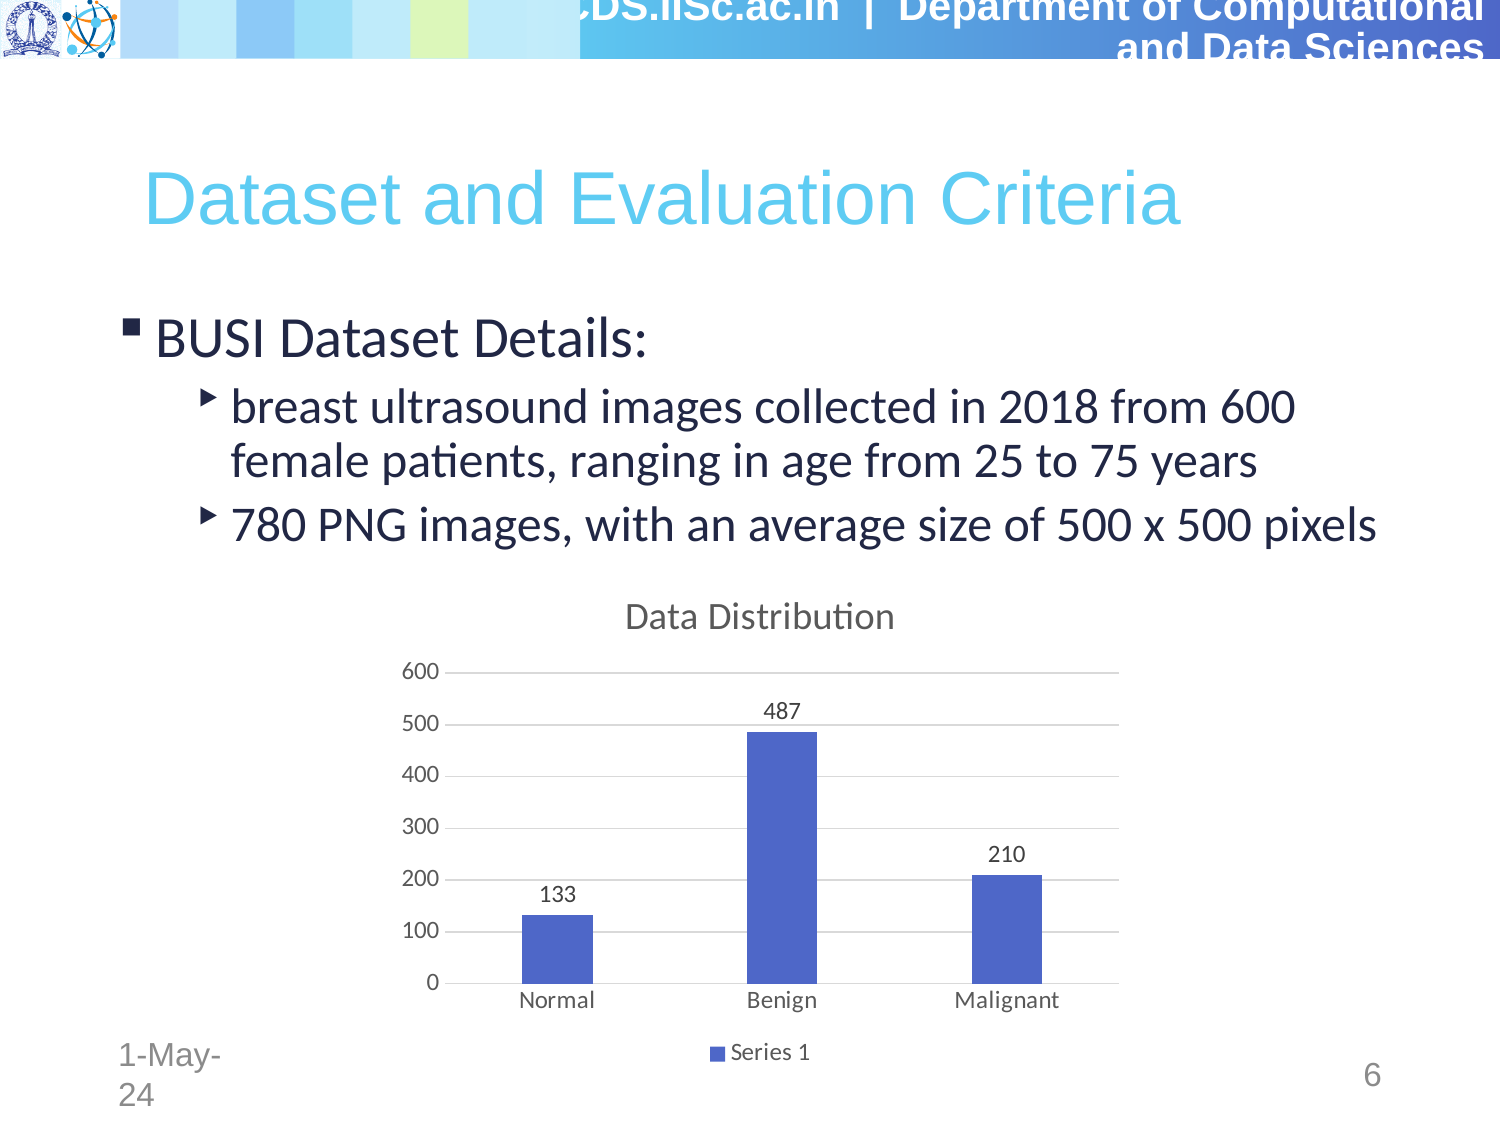

Dataset and Evaluation Criteria
BUSI Dataset Details:
breast ultrasound images collected in 2018 from 600 female patients, ranging in age from 25 to 75 years
780 PNG images, with an average size of 500 x 500 pixels

### Chart: Data Distribution

| Category | Series 1 |
|---|---|
| Normal | 133.0 |
| Benign | 487.0 |
| Malignant | 210.0 |
1-May-24
6